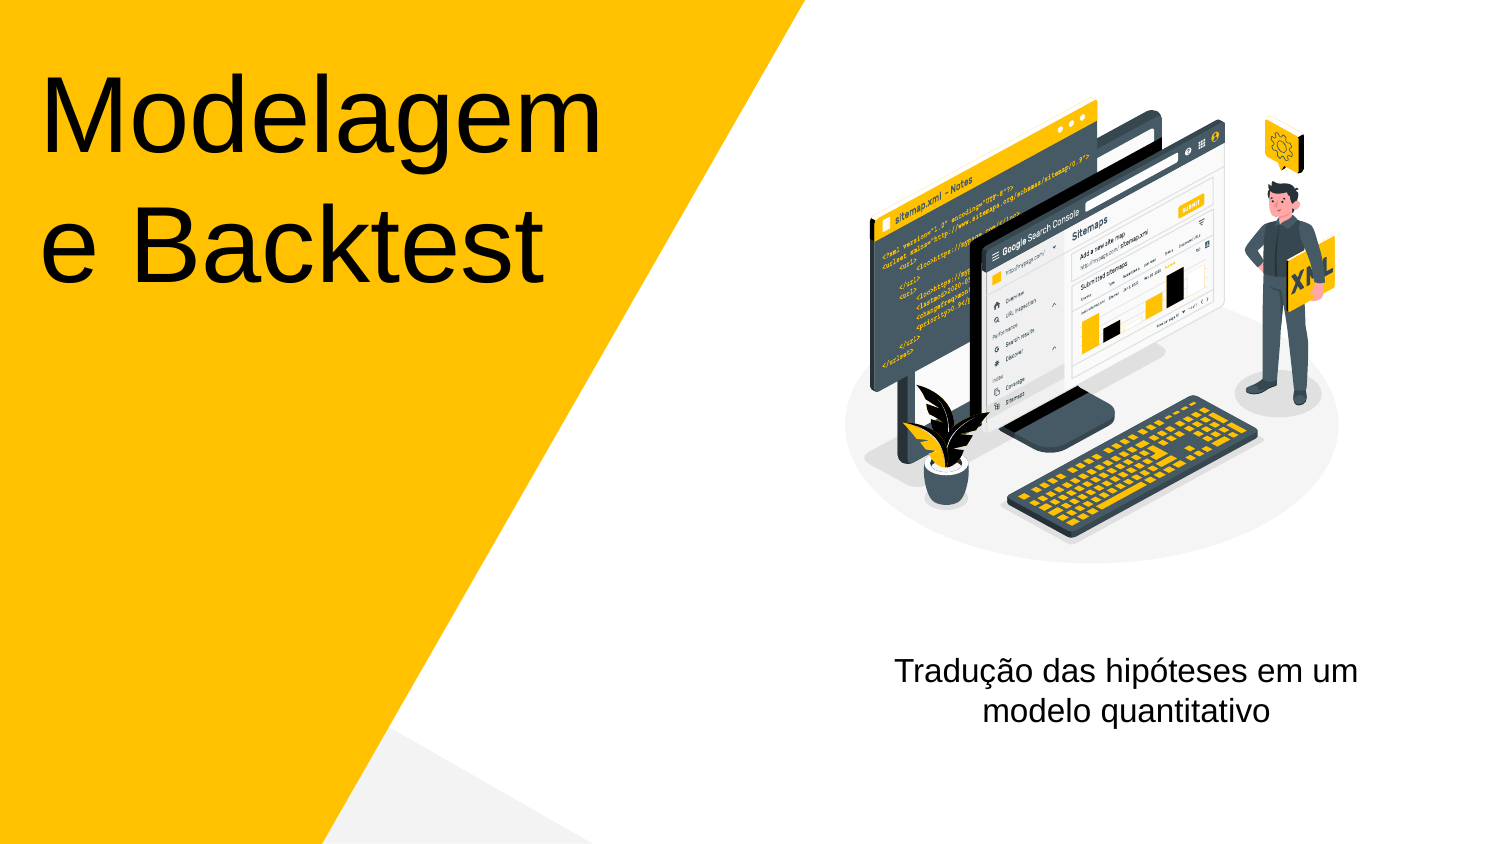

# Modelagem
e Backtest

Tradução das hipóteses em um modelo quantitativo